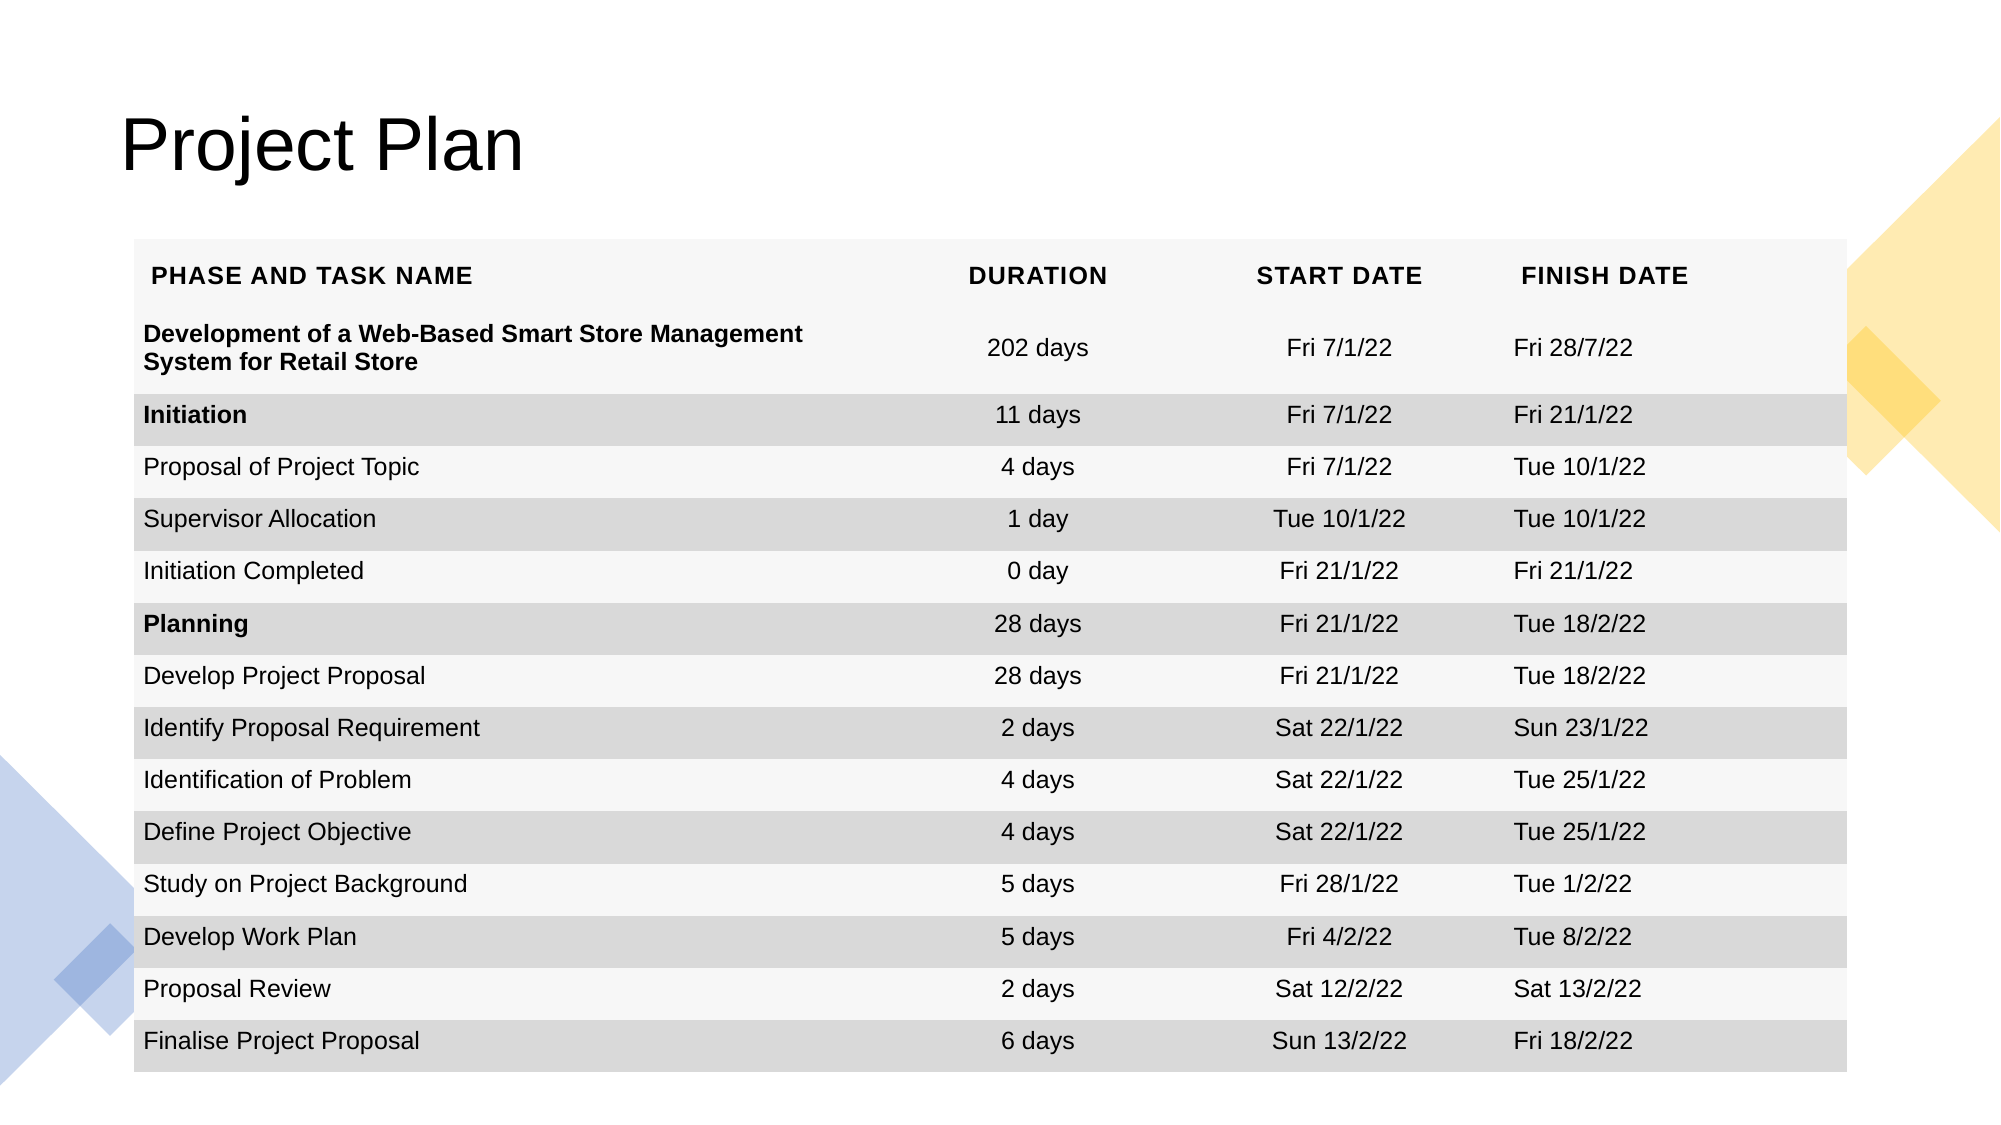

# Project Plan

| Phase and Task Name | Duration | Start Date | Finish Date |
| --- | --- | --- | --- |
| Development of a Web-Based Smart Store Management System for Retail Store | 202 days | Fri 7/1/22 | Fri 28/7/22 |
| Initiation | 11 days | Fri 7/1/22 | Fri 21/1/22 |
| Proposal of Project Topic | 4 days | Fri 7/1/22 | Tue 10/1/22 |
| Supervisor Allocation | 1 day | Tue 10/1/22 | Tue 10/1/22 |
| Initiation Completed | 0 day | Fri 21/1/22 | Fri 21/1/22 |
| Planning | 28 days | Fri 21/1/22 | Tue 18/2/22 |
| Develop Project Proposal | 28 days | Fri 21/1/22 | Tue 18/2/22 |
| Identify Proposal Requirement | 2 days | Sat 22/1/22 | Sun 23/1/22 |
| Identification of Problem | 4 days | Sat 22/1/22 | Tue 25/1/22 |
| Define Project Objective | 4 days | Sat 22/1/22 | Tue 25/1/22 |
| Study on Project Background | 5 days | Fri 28/1/22 | Tue 1/2/22 |
| Develop Work Plan | 5 days | Fri 4/2/22 | Tue 8/2/22 |
| Proposal Review | 2 days | Sat 12/2/22 | Sat 13/2/22 |
| Finalise Project Proposal | 6 days | Sun 13/2/22 | Fri 18/2/22 |